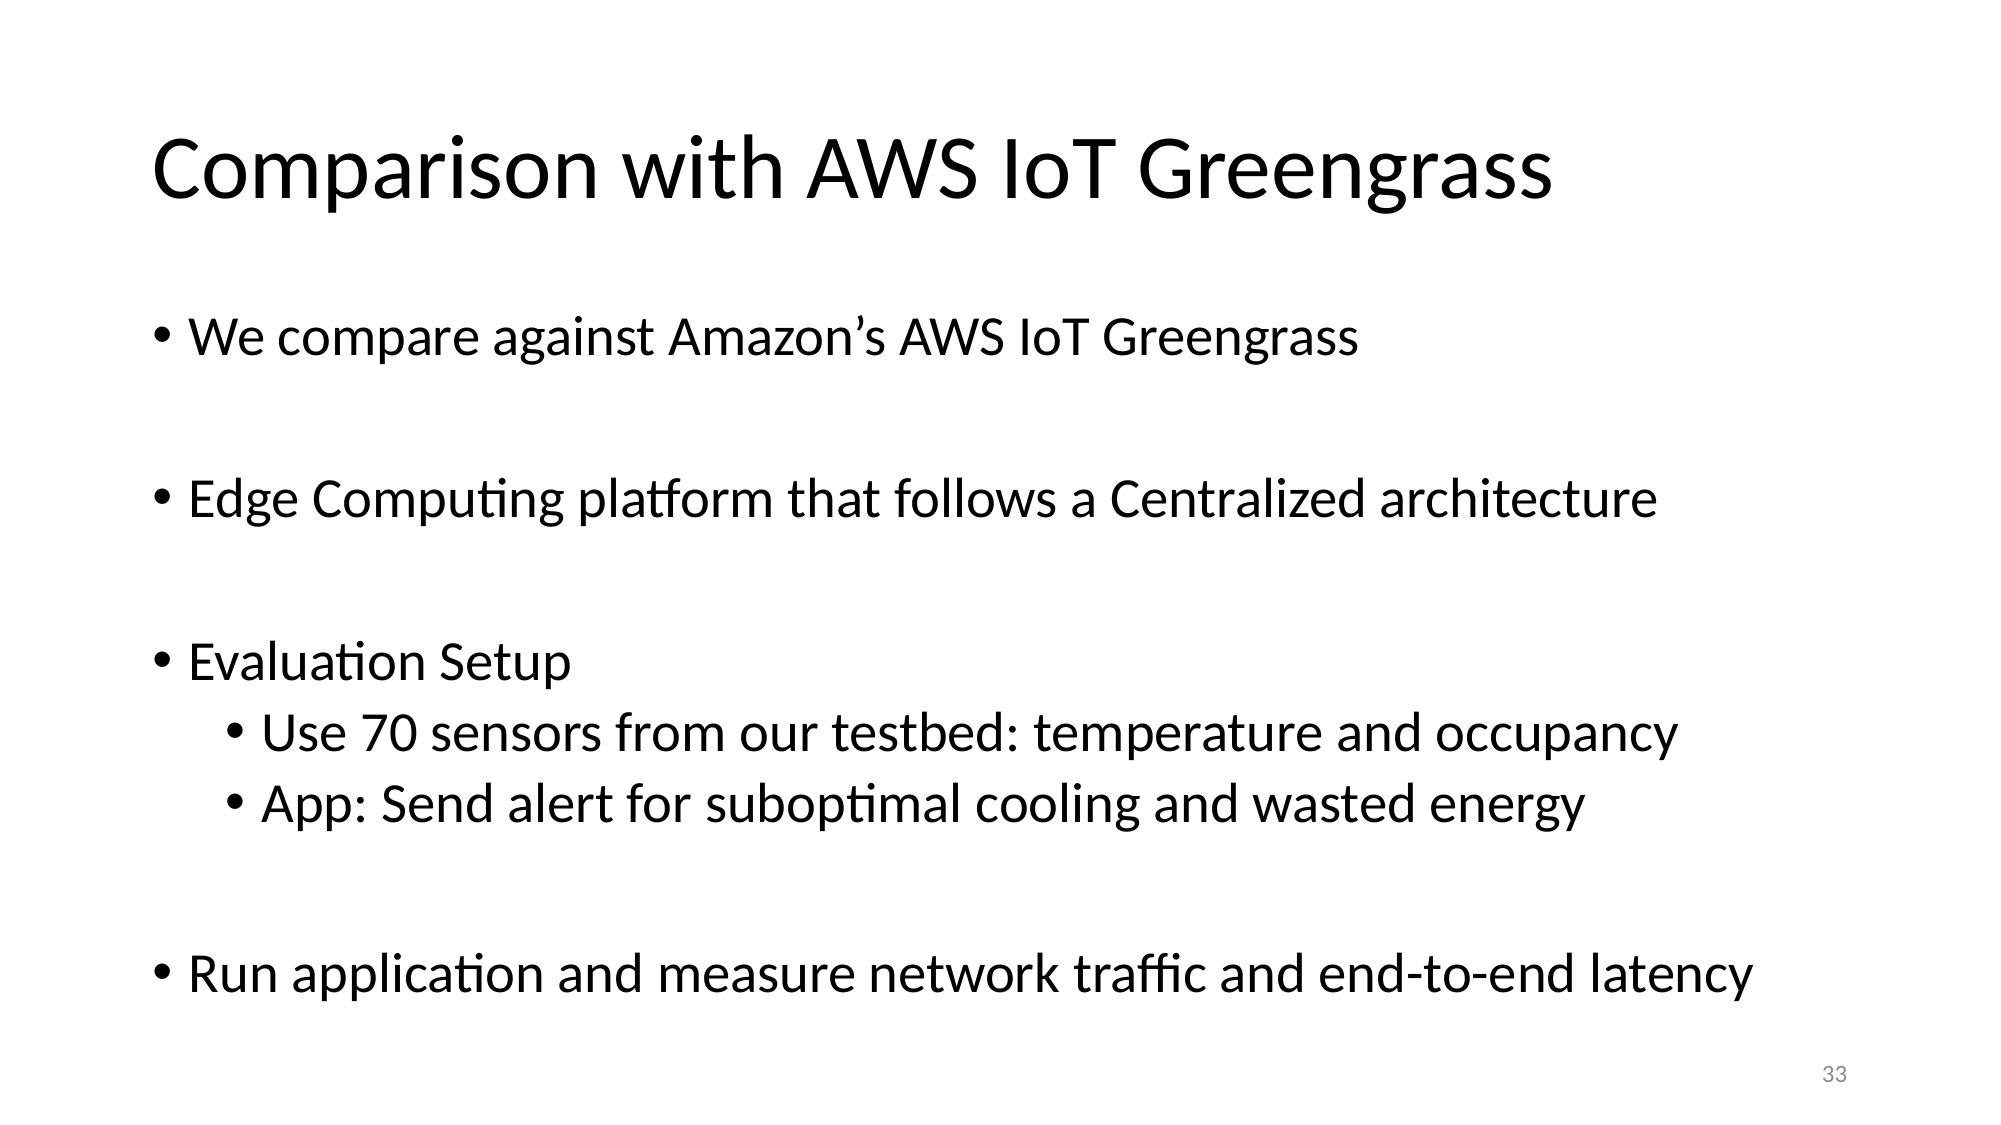

# Comparison with AWS IoT Greengrass
We compare against Amazon’s AWS IoT Greengrass

Edge Computing platform that follows a Centralized architecture

Evaluation Setup
Use 70 sensors from our testbed: temperature and occupancy
App: Send alert for suboptimal cooling and wasted energy

Run application and measure network traffic and end-to-end latency

33